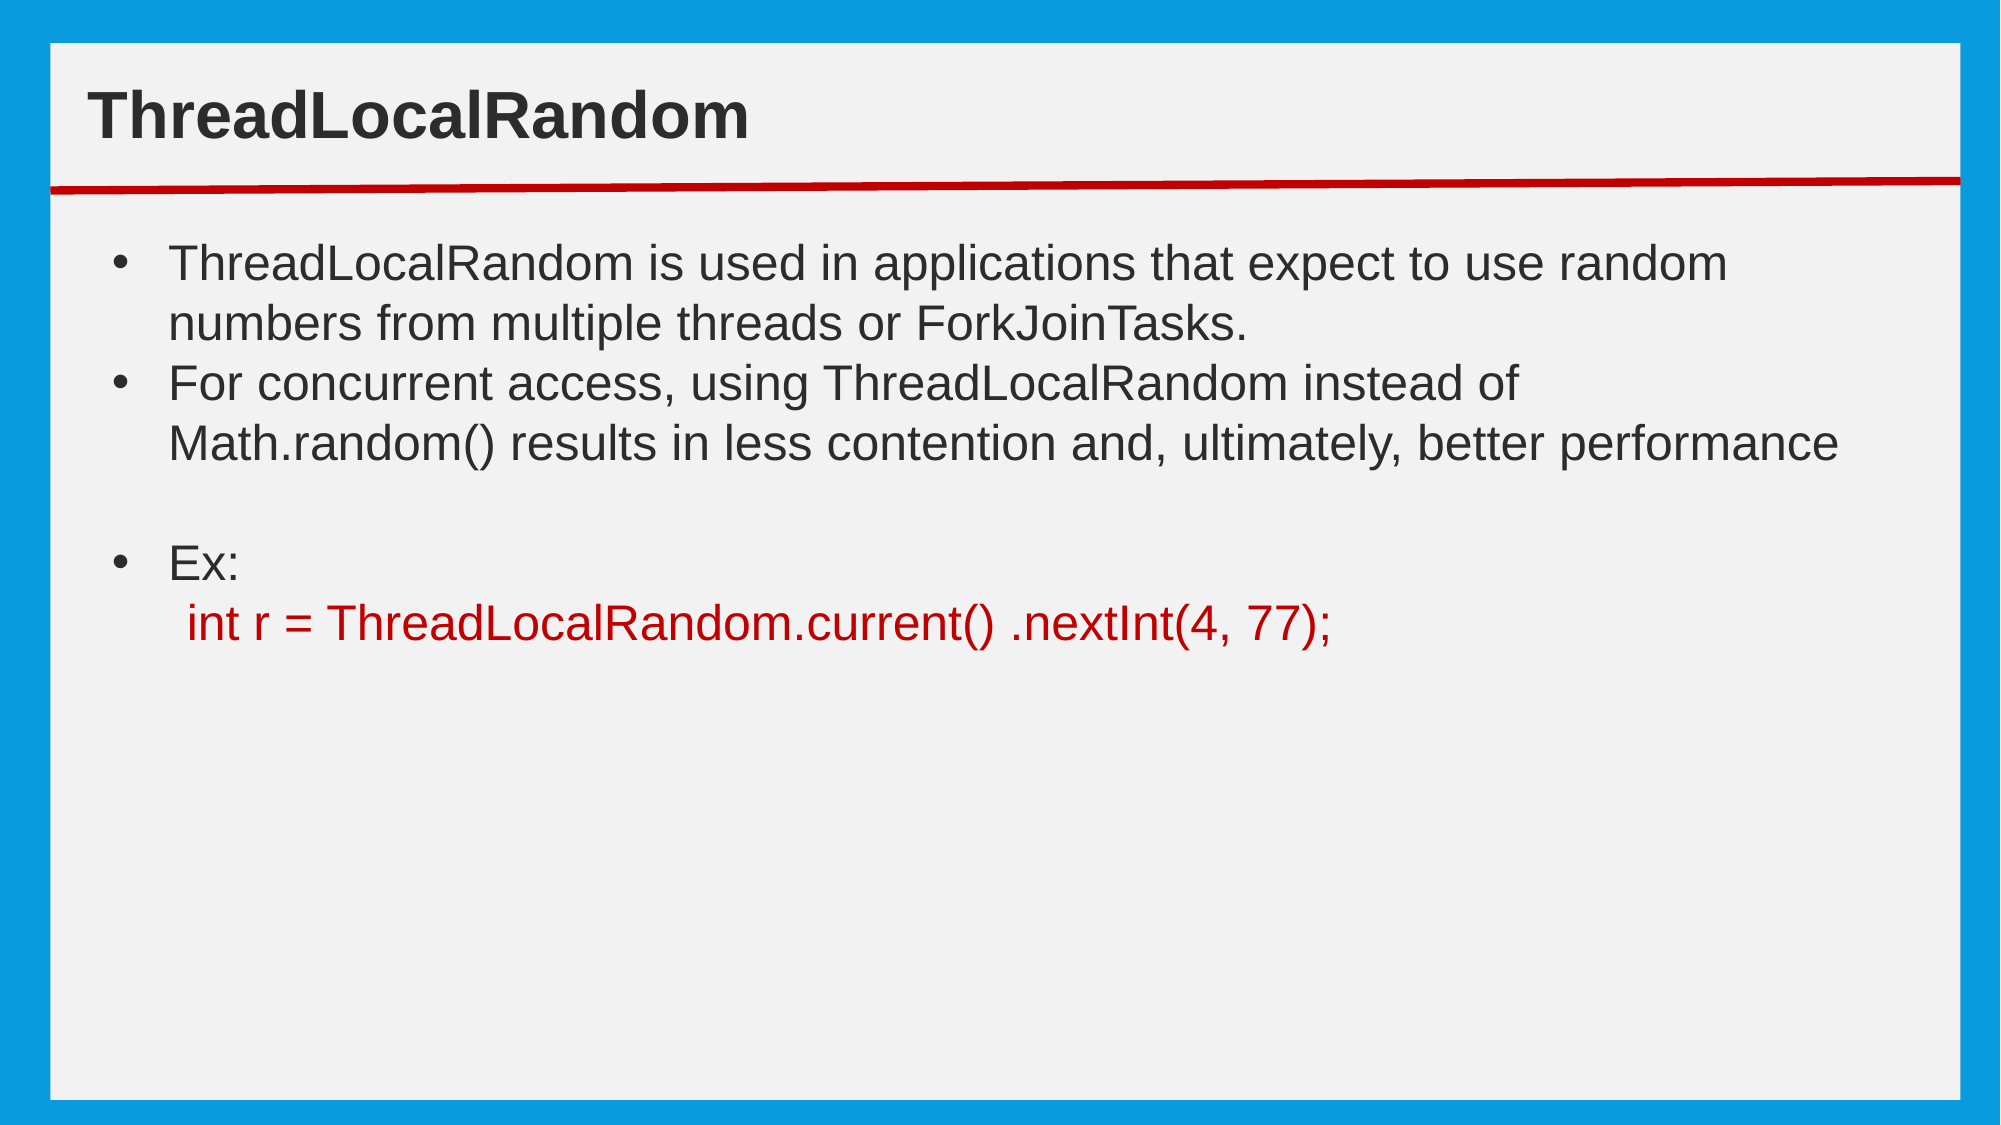

# exceptions
ThreadLocalRandom

ThreadLocalRandom is used in applications that expect to use random numbers from multiple threads or ForkJoinTasks.
For concurrent access, using ThreadLocalRandom instead of Math.random() results in less contention and, ultimately, better performance

Ex:
int r = ThreadLocalRandom.current() .nextInt(4, 77);